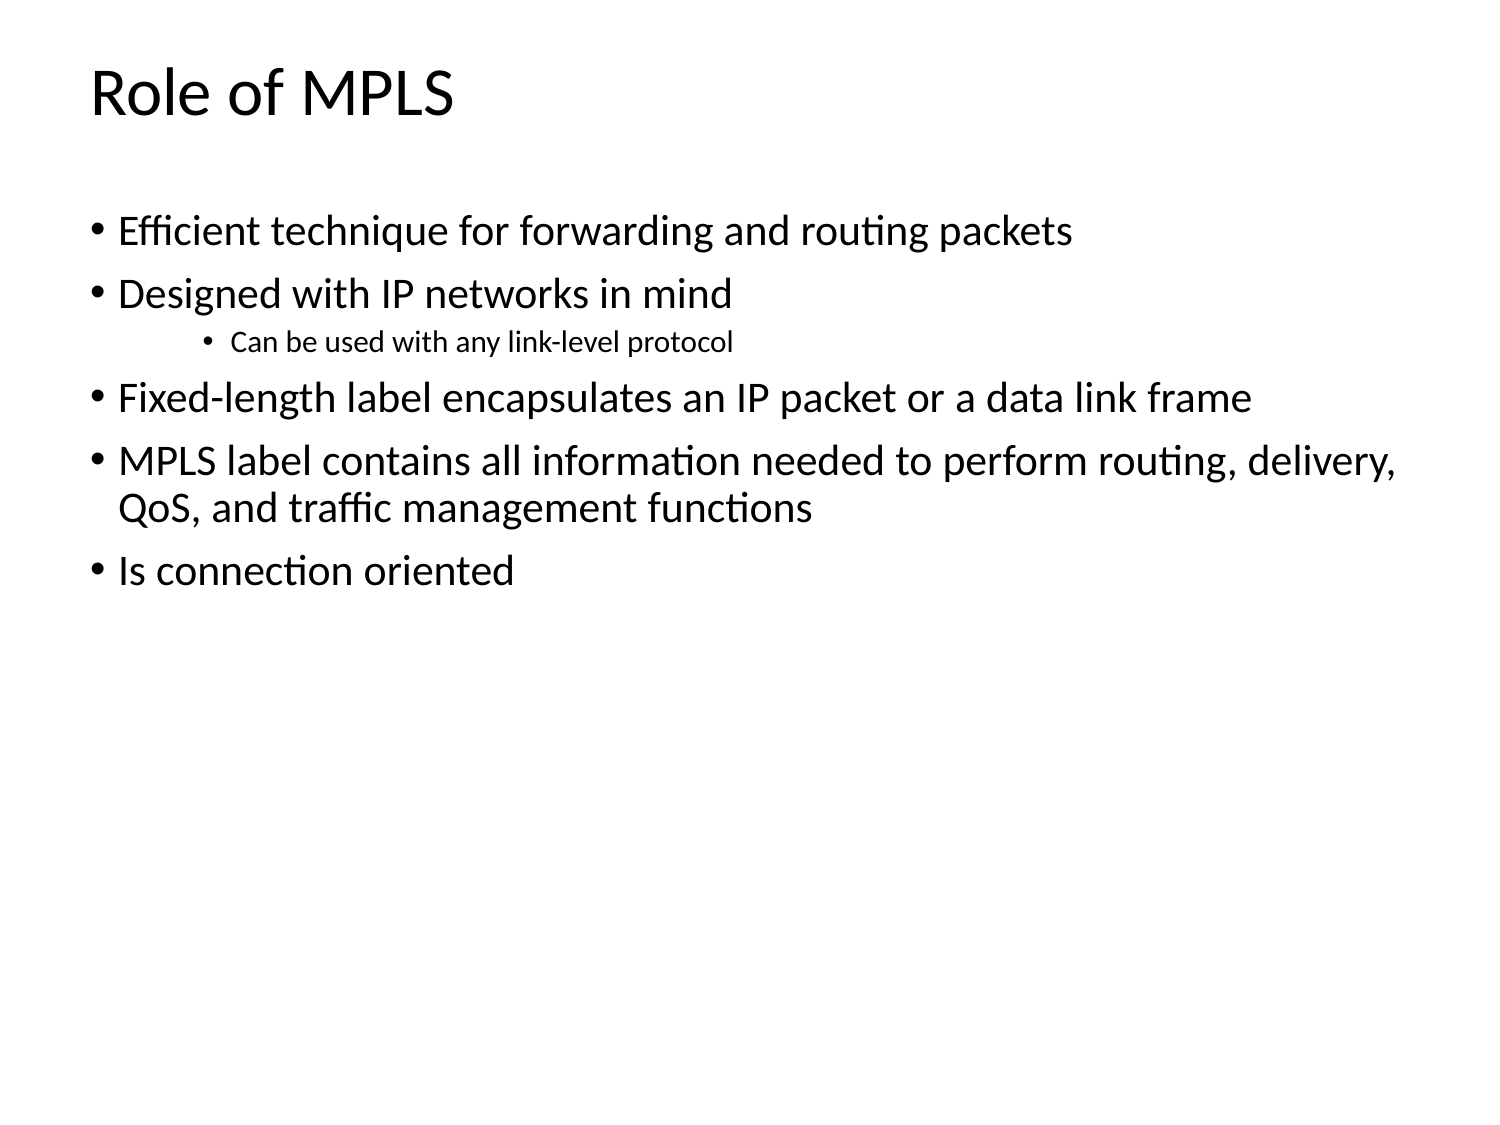

# Role of MPLS
Efficient technique for forwarding and routing packets
Designed with IP networks in mind
Can be used with any link-level protocol
Fixed-length label encapsulates an IP packet or a data link frame
MPLS label contains all information needed to perform routing, delivery, QoS, and traffic management functions
Is connection oriented